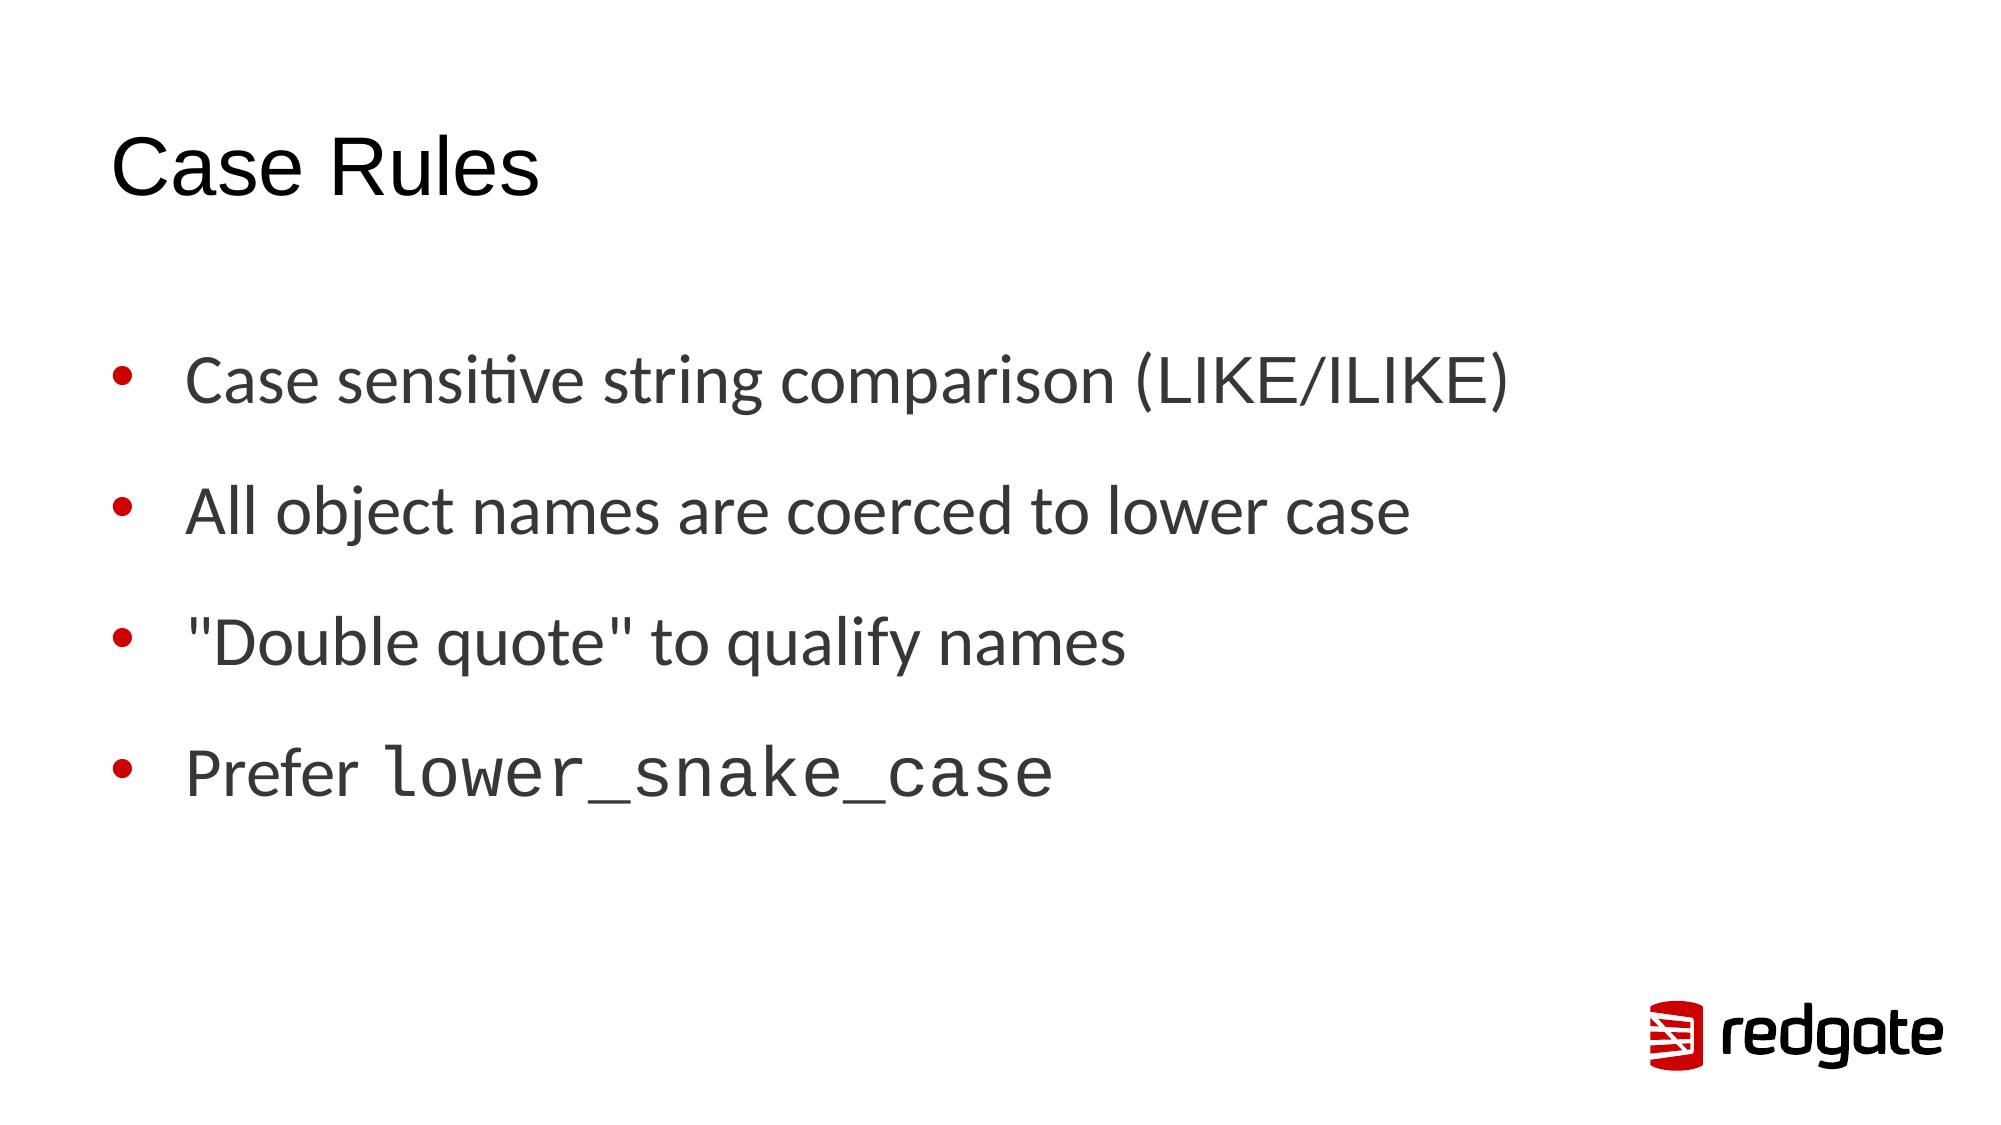

# Case Rules
Case sensitive string comparison (LIKE/ILIKE)
All object names are coerced to lower case
"Double quote" to qualify names
Prefer lower_snake_case